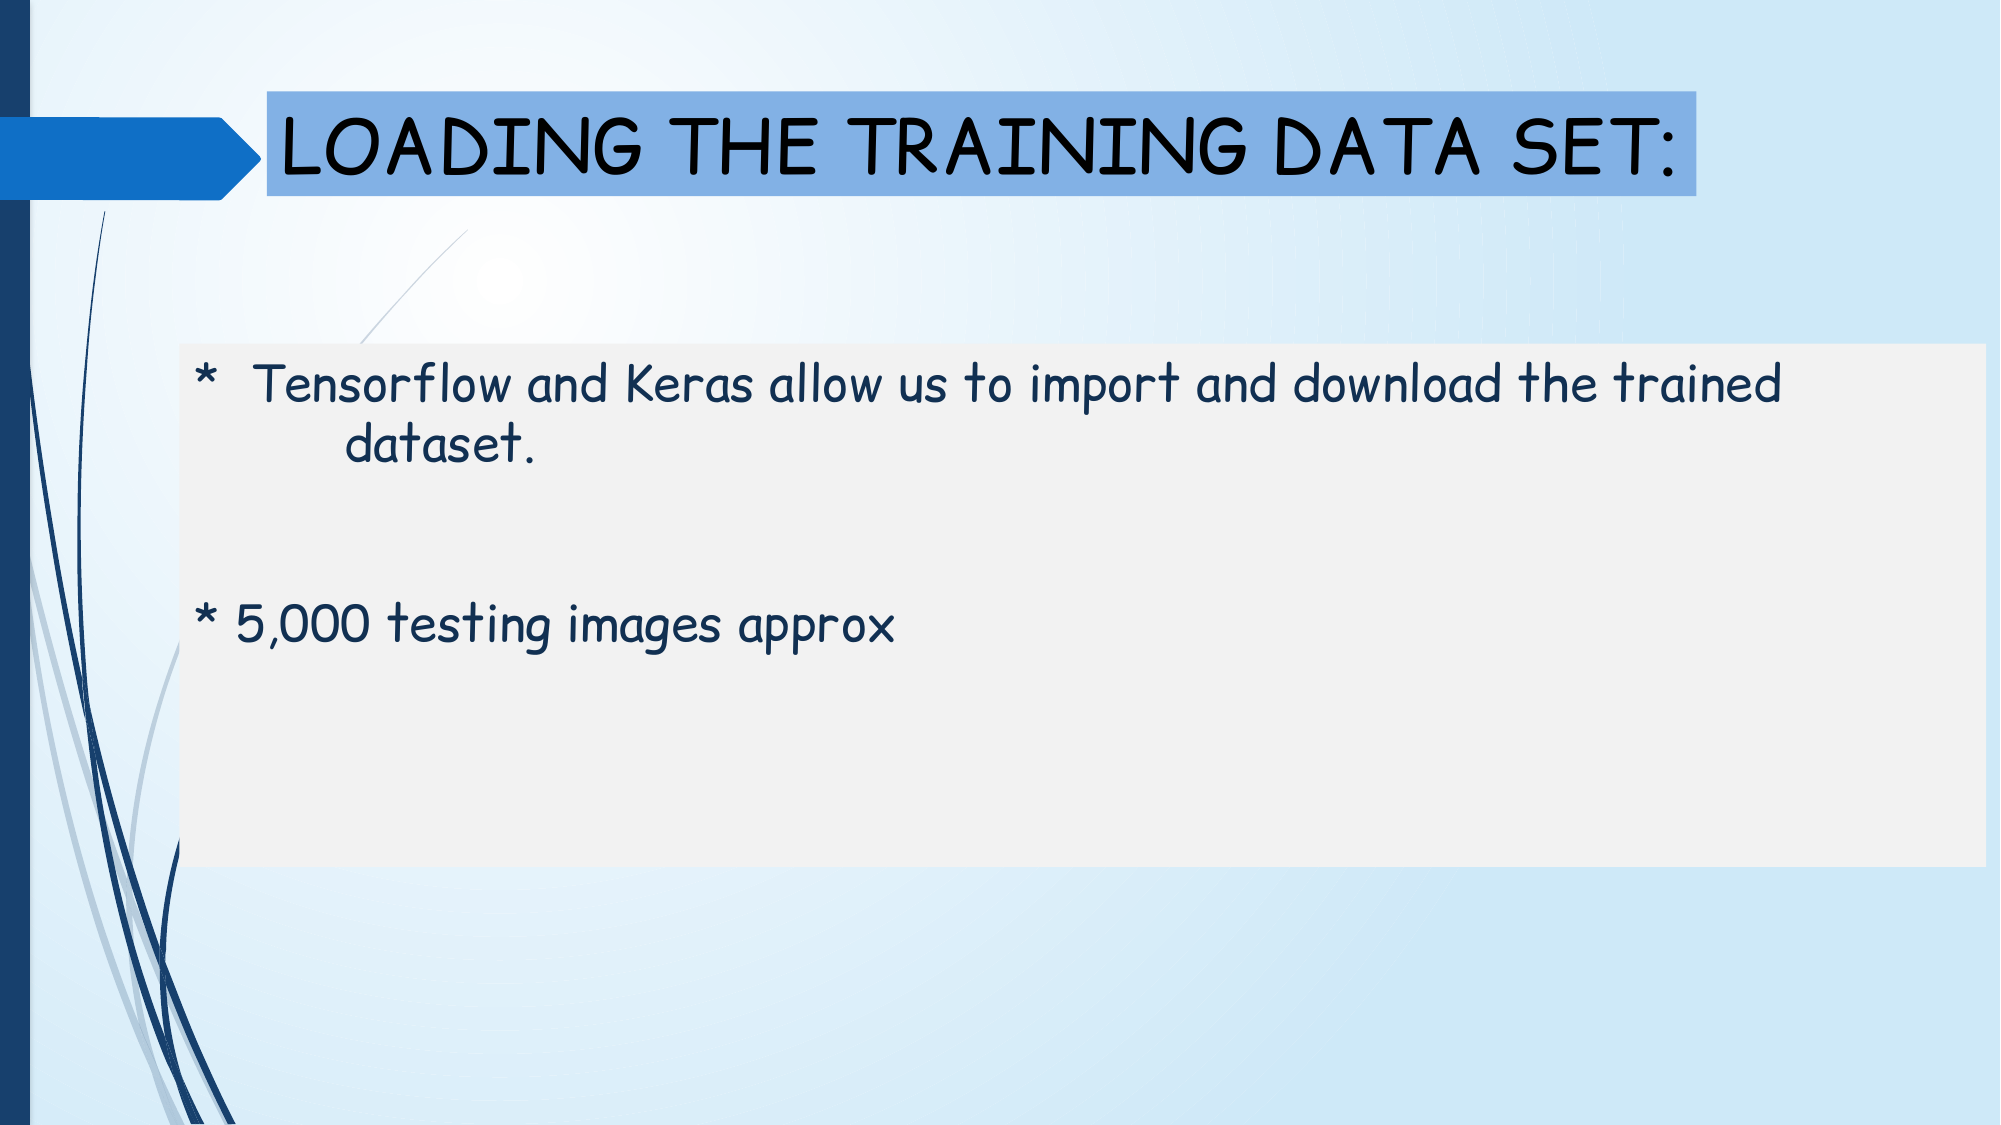

LOADING THE TRAINING DATA SET:
*  Tensorflow and Keras allow us to import and download the trained      	dataset.
* 5,000 testing images approx